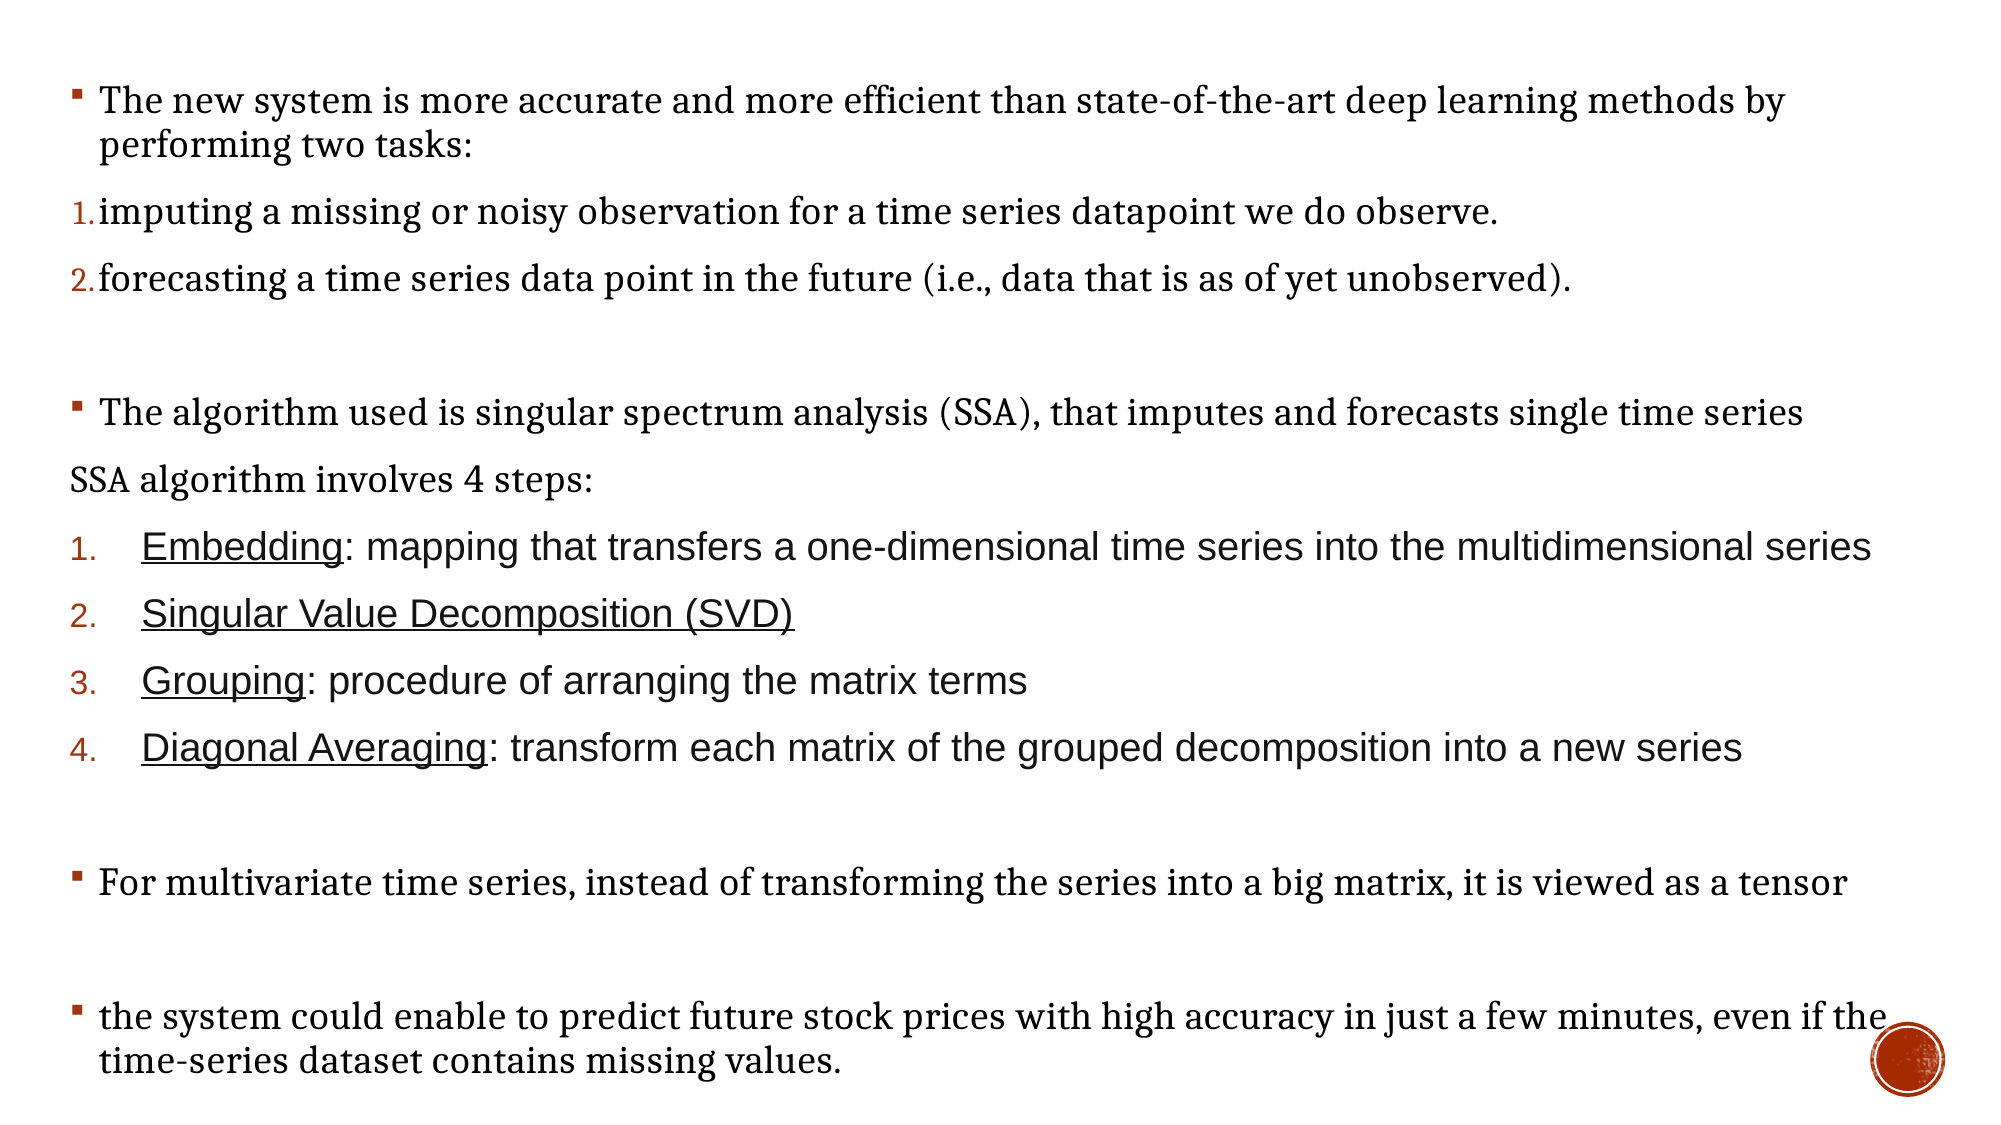

The new system is more accurate and more efficient than state-of-the-art deep learning methods by performing two tasks:
imputing a missing or noisy observation for a time series datapoint we do observe.
forecasting a time series data point in the future (i.e., data that is as of yet unobserved).

The algorithm used is singular spectrum analysis (SSA), that imputes and forecasts single time series
SSA algorithm involves 4 steps:
Embedding: mapping that transfers a one-dimensional time series into the multidimensional series
Singular Value Decomposition (SVD)
Grouping: procedure of arranging the matrix terms
Diagonal Averaging: transform each matrix of the grouped decomposition into a new series

For multivariate time series, instead of transforming the series into a big matrix, it is viewed as a tensor

the system could enable to predict future stock prices with high accuracy in just a few minutes, even if the time-series dataset contains missing values.